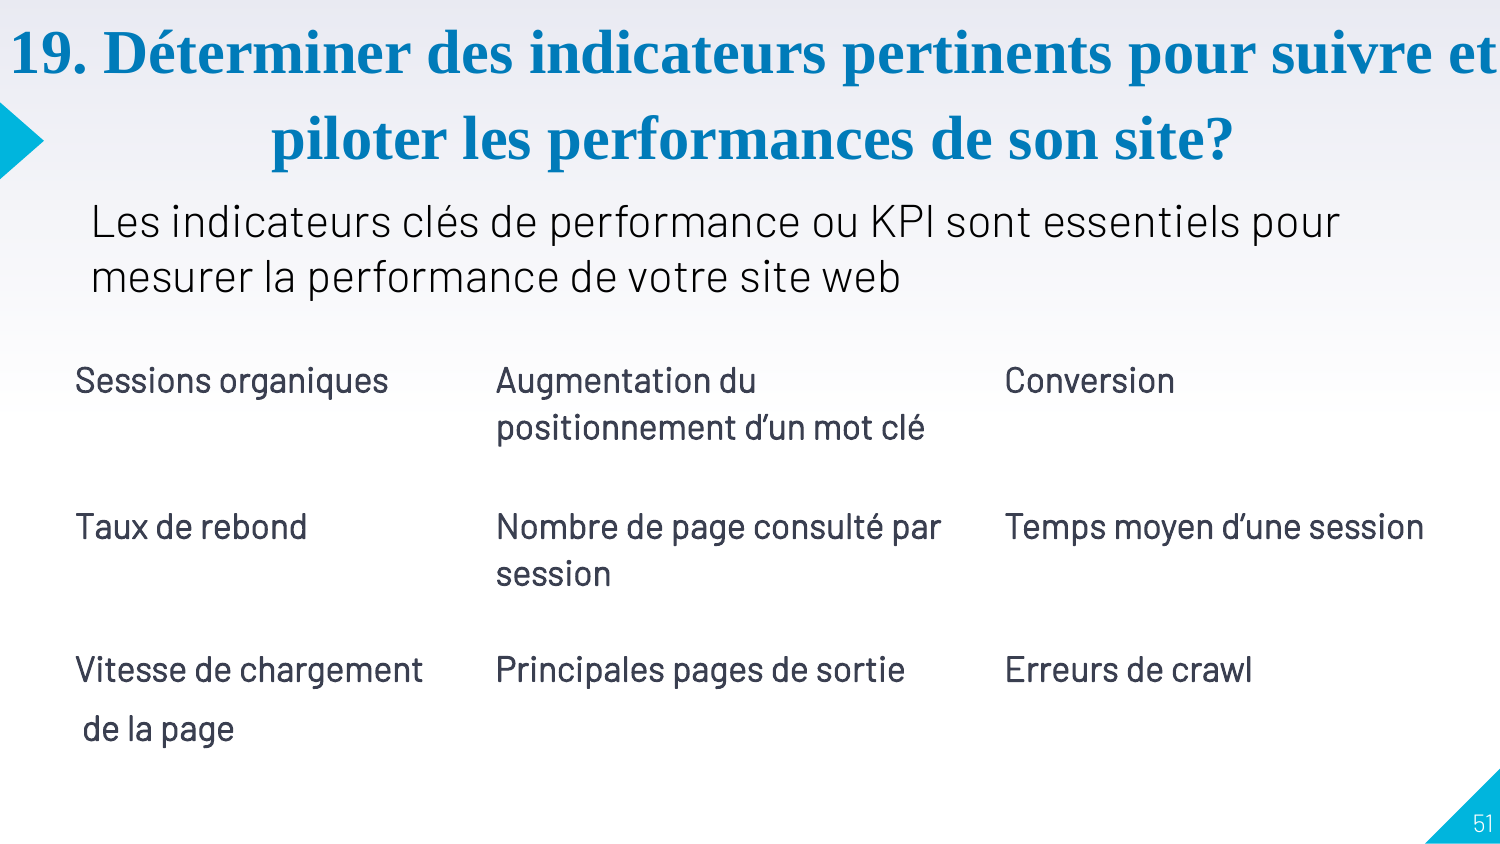

# 19. Déterminer des indicateurs pertinents pour suivre et piloter les performances de son site?
Les indicateurs clés de performance ou KPI sont essentiels pour mesurer la performance de votre site web
Sessions organiques

Augmentation du positionnement d’un mot clé

Conversion

Taux de rebond

Nombre de page consulté par session

Temps moyen d’une session

Vitesse de chargement
 de la page

Principales pages de sortie

Erreurs de crawl

51